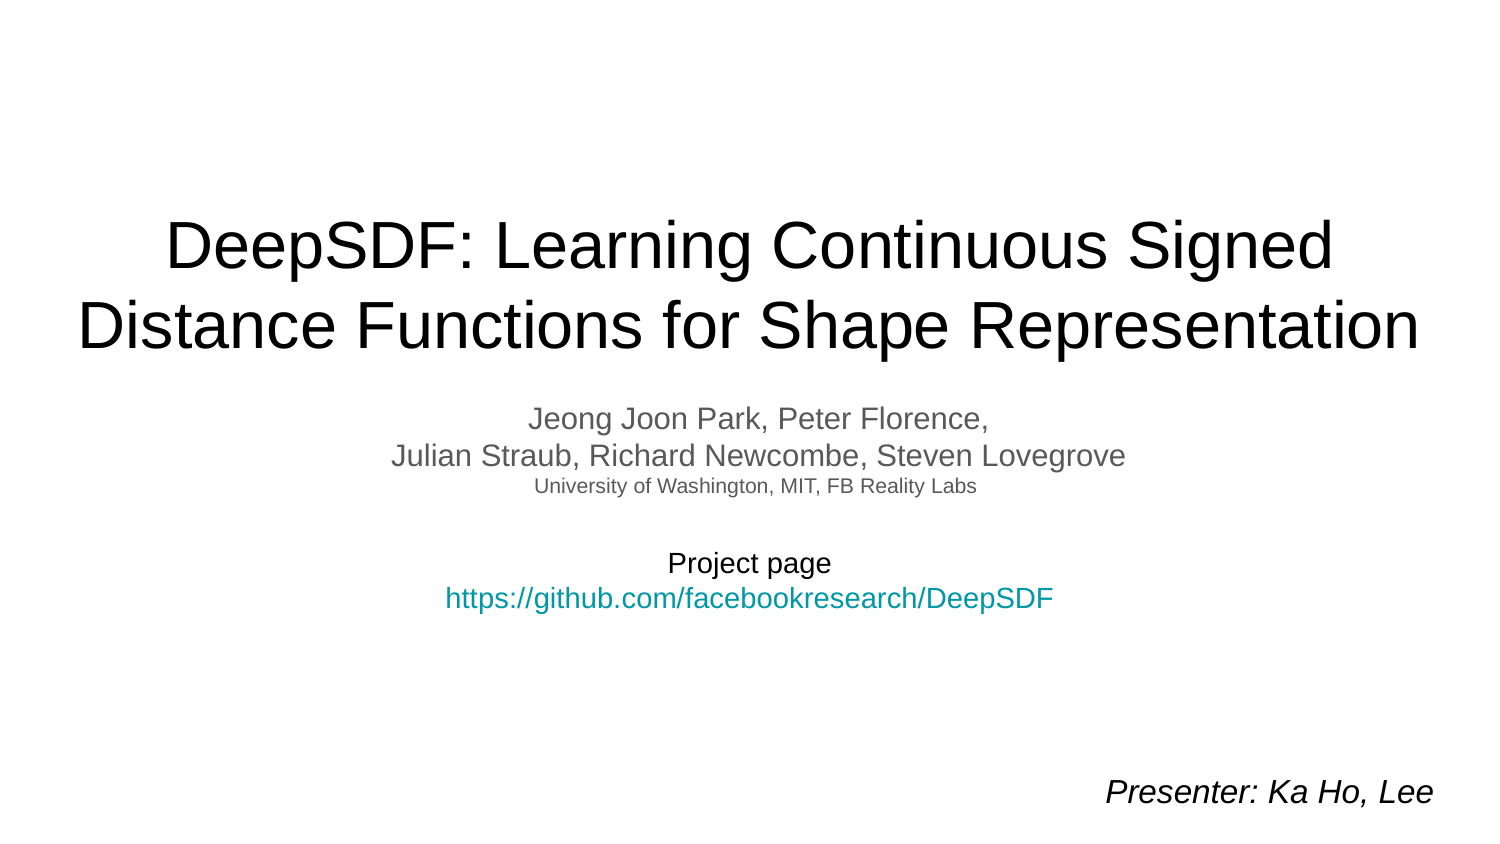

# DeepSDF: Learning Continuous Signed Distance Functions for Shape Representation
Jeong Joon Park, Peter Florence,
Julian Straub, Richard Newcombe, Steven Lovegrove
University of Washington, MIT, FB Reality Labs
Project page
https://github.com/facebookresearch/DeepSDF
Presenter: Ka Ho, Lee